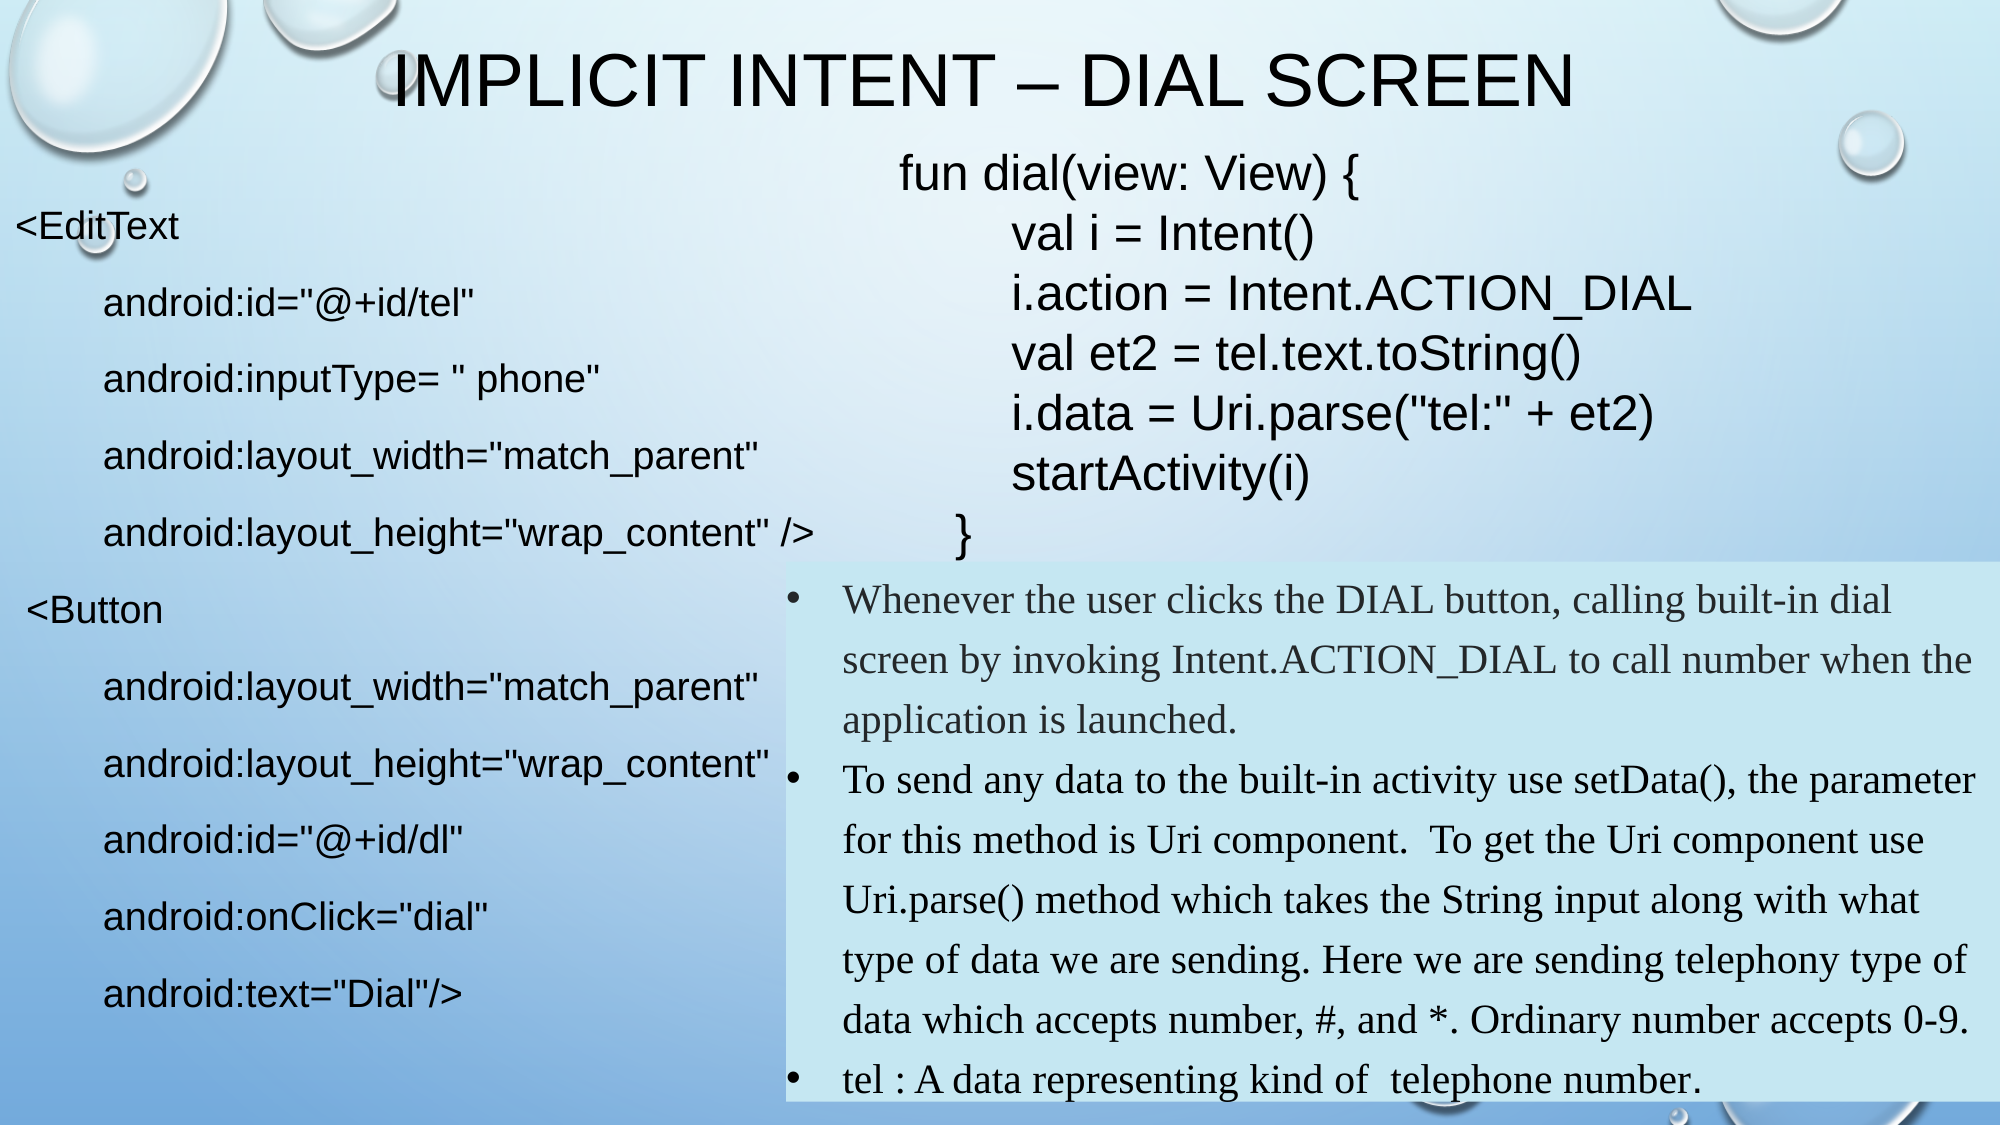

# Implicit intent – dial screen
fun dial(view: View) {
        val i = Intent()
        i.action = Intent.ACTION_DIAL
        val et2 = tel.text.toString()
        i.data = Uri.parse("tel:" + et2)
        startActivity(i)
    }
<EditText
        android:id="@+id/tel"
        android:inputType= " phone"
        android:layout_width="match_parent"
        android:layout_height="wrap_content" />
 <Button
        android:layout_width="match_parent"
        android:layout_height="wrap_content"
        android:id="@+id/dl"
        android:onClick="dial"
        android:text="Dial"/>

Whenever the user clicks the DIAL button, calling built-in dial screen by invoking Intent.ACTION_DIAL to call number when the application is launched.
To send any data to the built-in activity use setData(), the parameter for this method is Uri component.  To get the Uri component use Uri.parse() method which takes the String input along with what type of data we are sending. Here we are sending telephony type of data which accepts number, #, and *. Ordinary number accepts 0-9.
tel : A data representing kind of  telephone number.